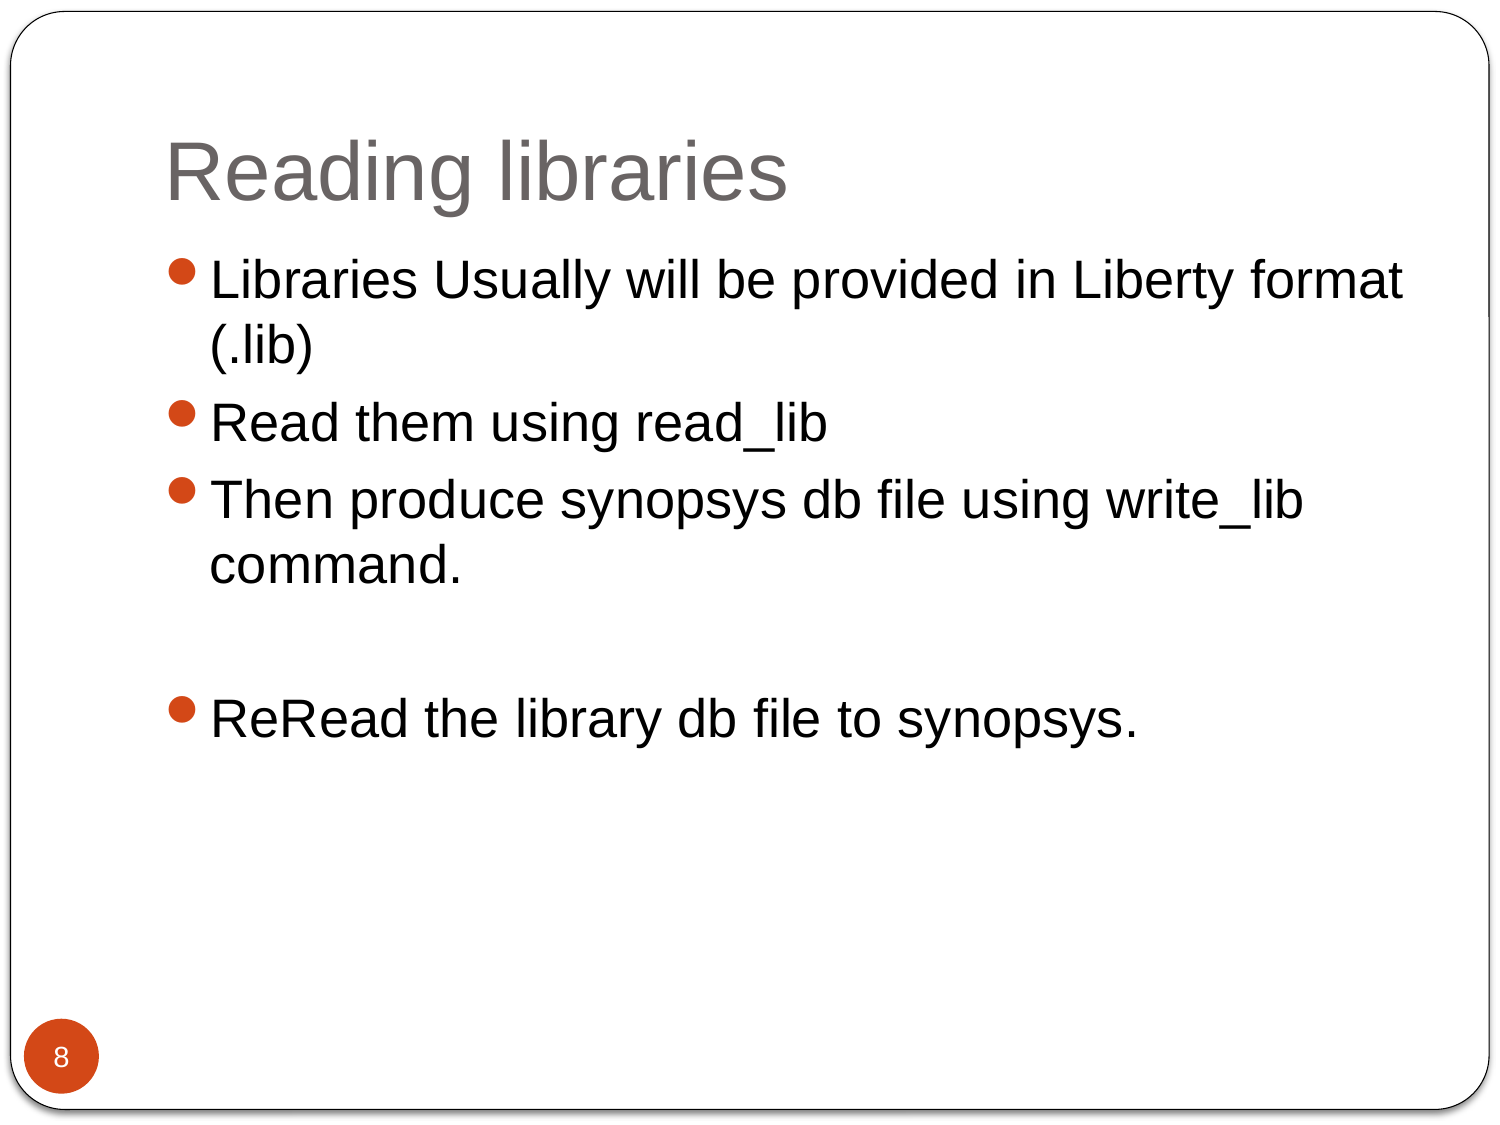

# Reading libraries
Libraries Usually will be provided in Liberty format (.lib)
Read them using read_lib
Then produce synopsys db file using write_lib command.

ReRead the library db file to synopsys.
8